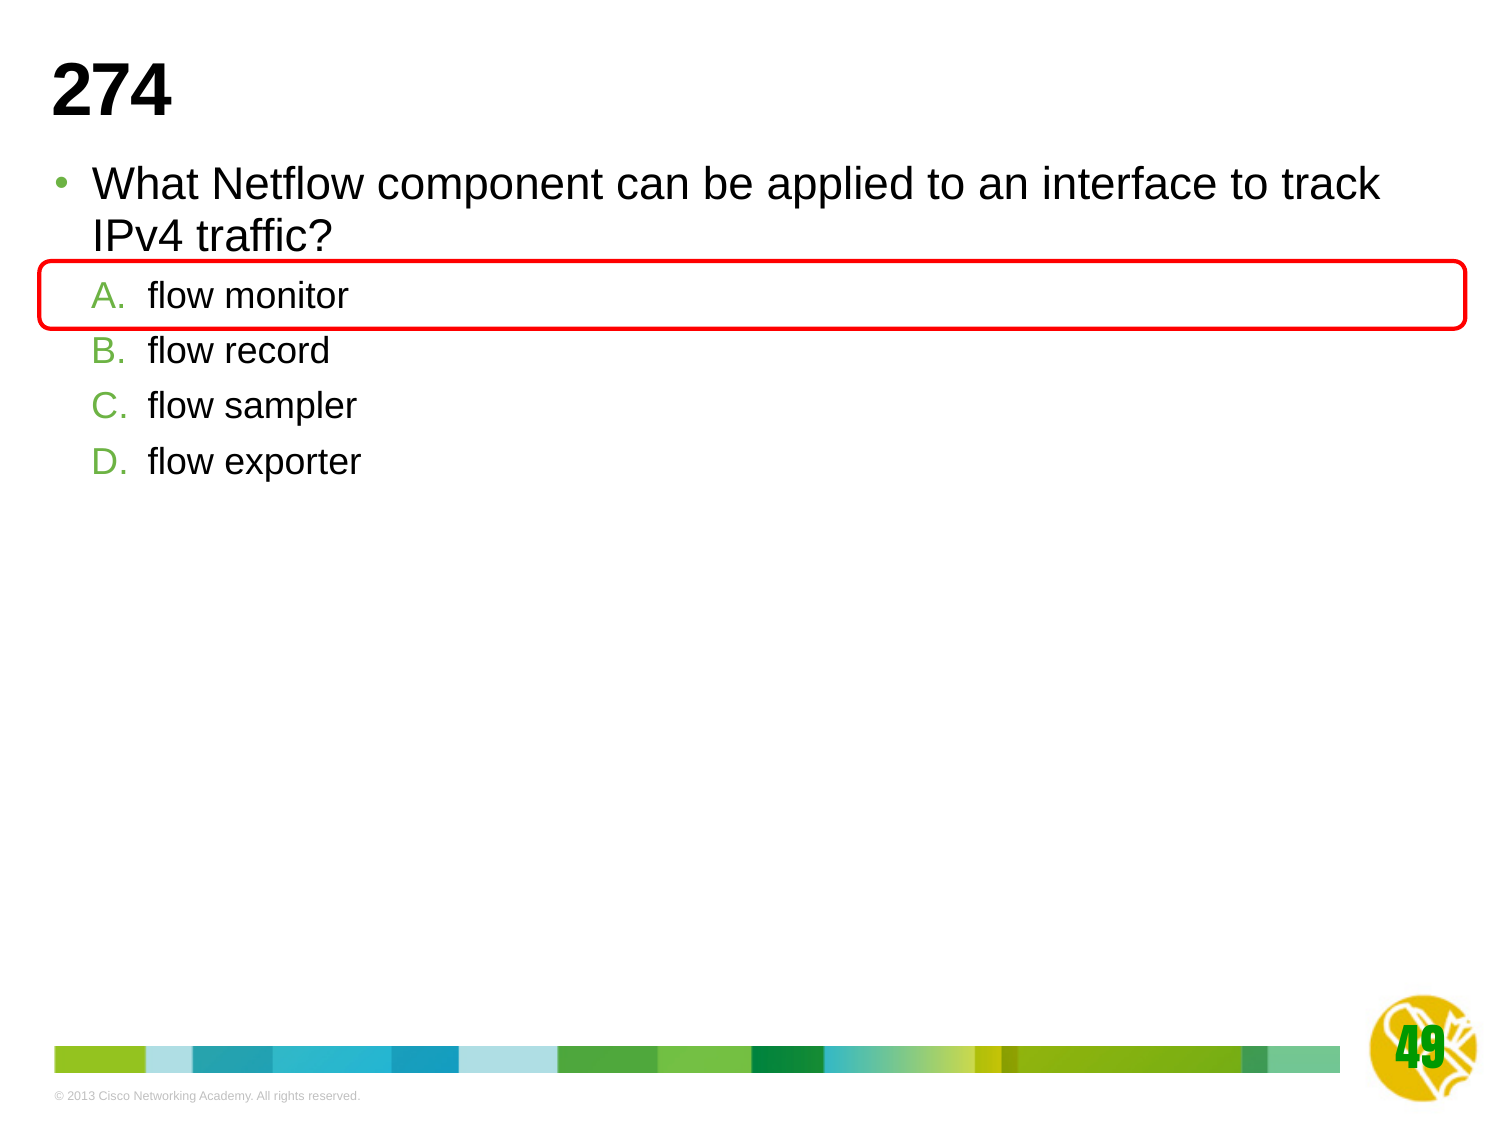

# 274
What Netflow component can be applied to an interface to track IPv4 traffic?
flow monitor
flow record
flow sampler
flow exporter